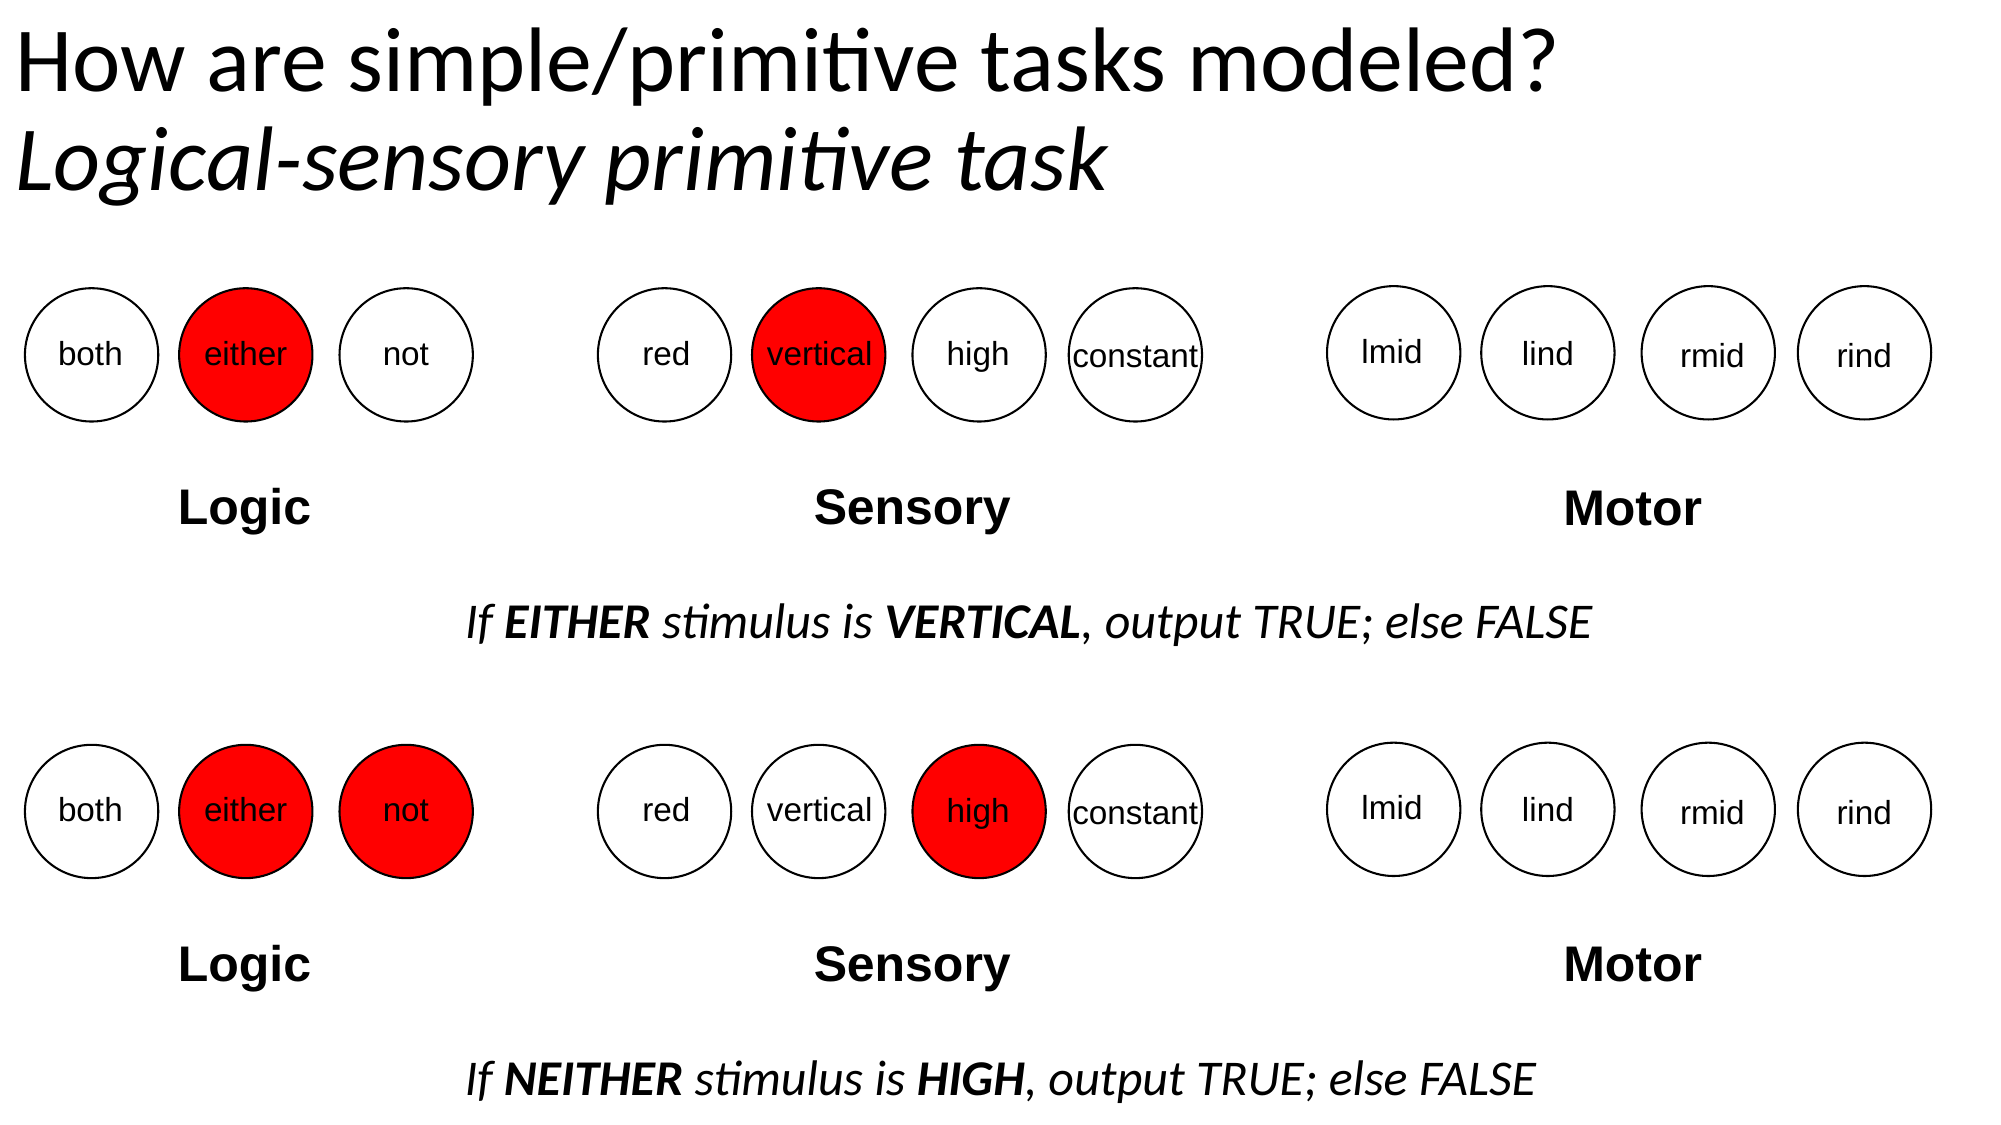

# How are simple/primitive tasks modeled? Logical-sensory primitive task

lmid
both
either
not
red
vertical
lind
high
constant
rmid
rind
Logic
Sensory
Motor
If EITHER stimulus is VERTICAL, output TRUE; else FALSE

lmid
both
either
not
red
vertical
lind
high
constant
rmid
rind
Logic
Sensory
Motor
If NEITHER stimulus is HIGH, output TRUE; else FALSE